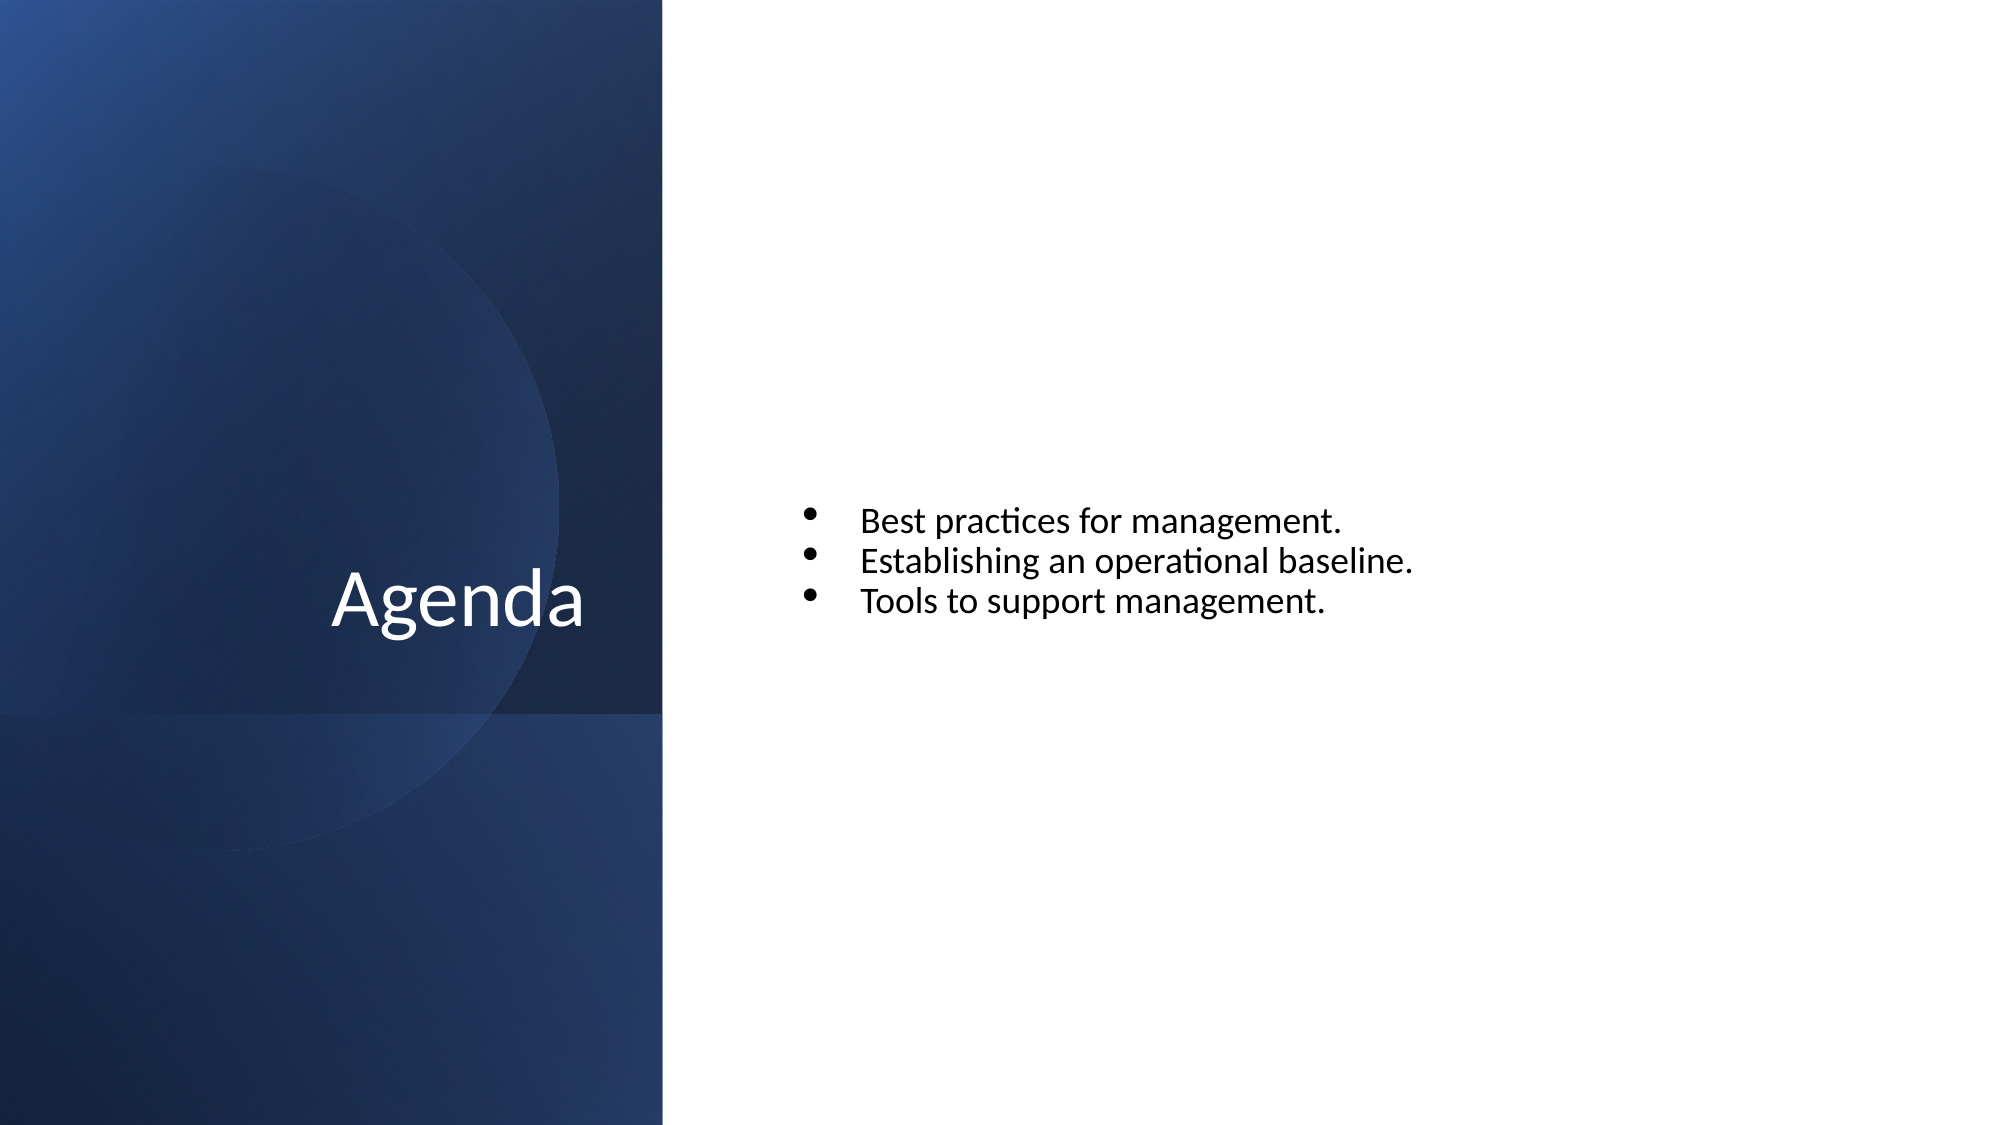

# Agenda
Best practices for management.
Establishing an operational baseline.
Tools to support management.